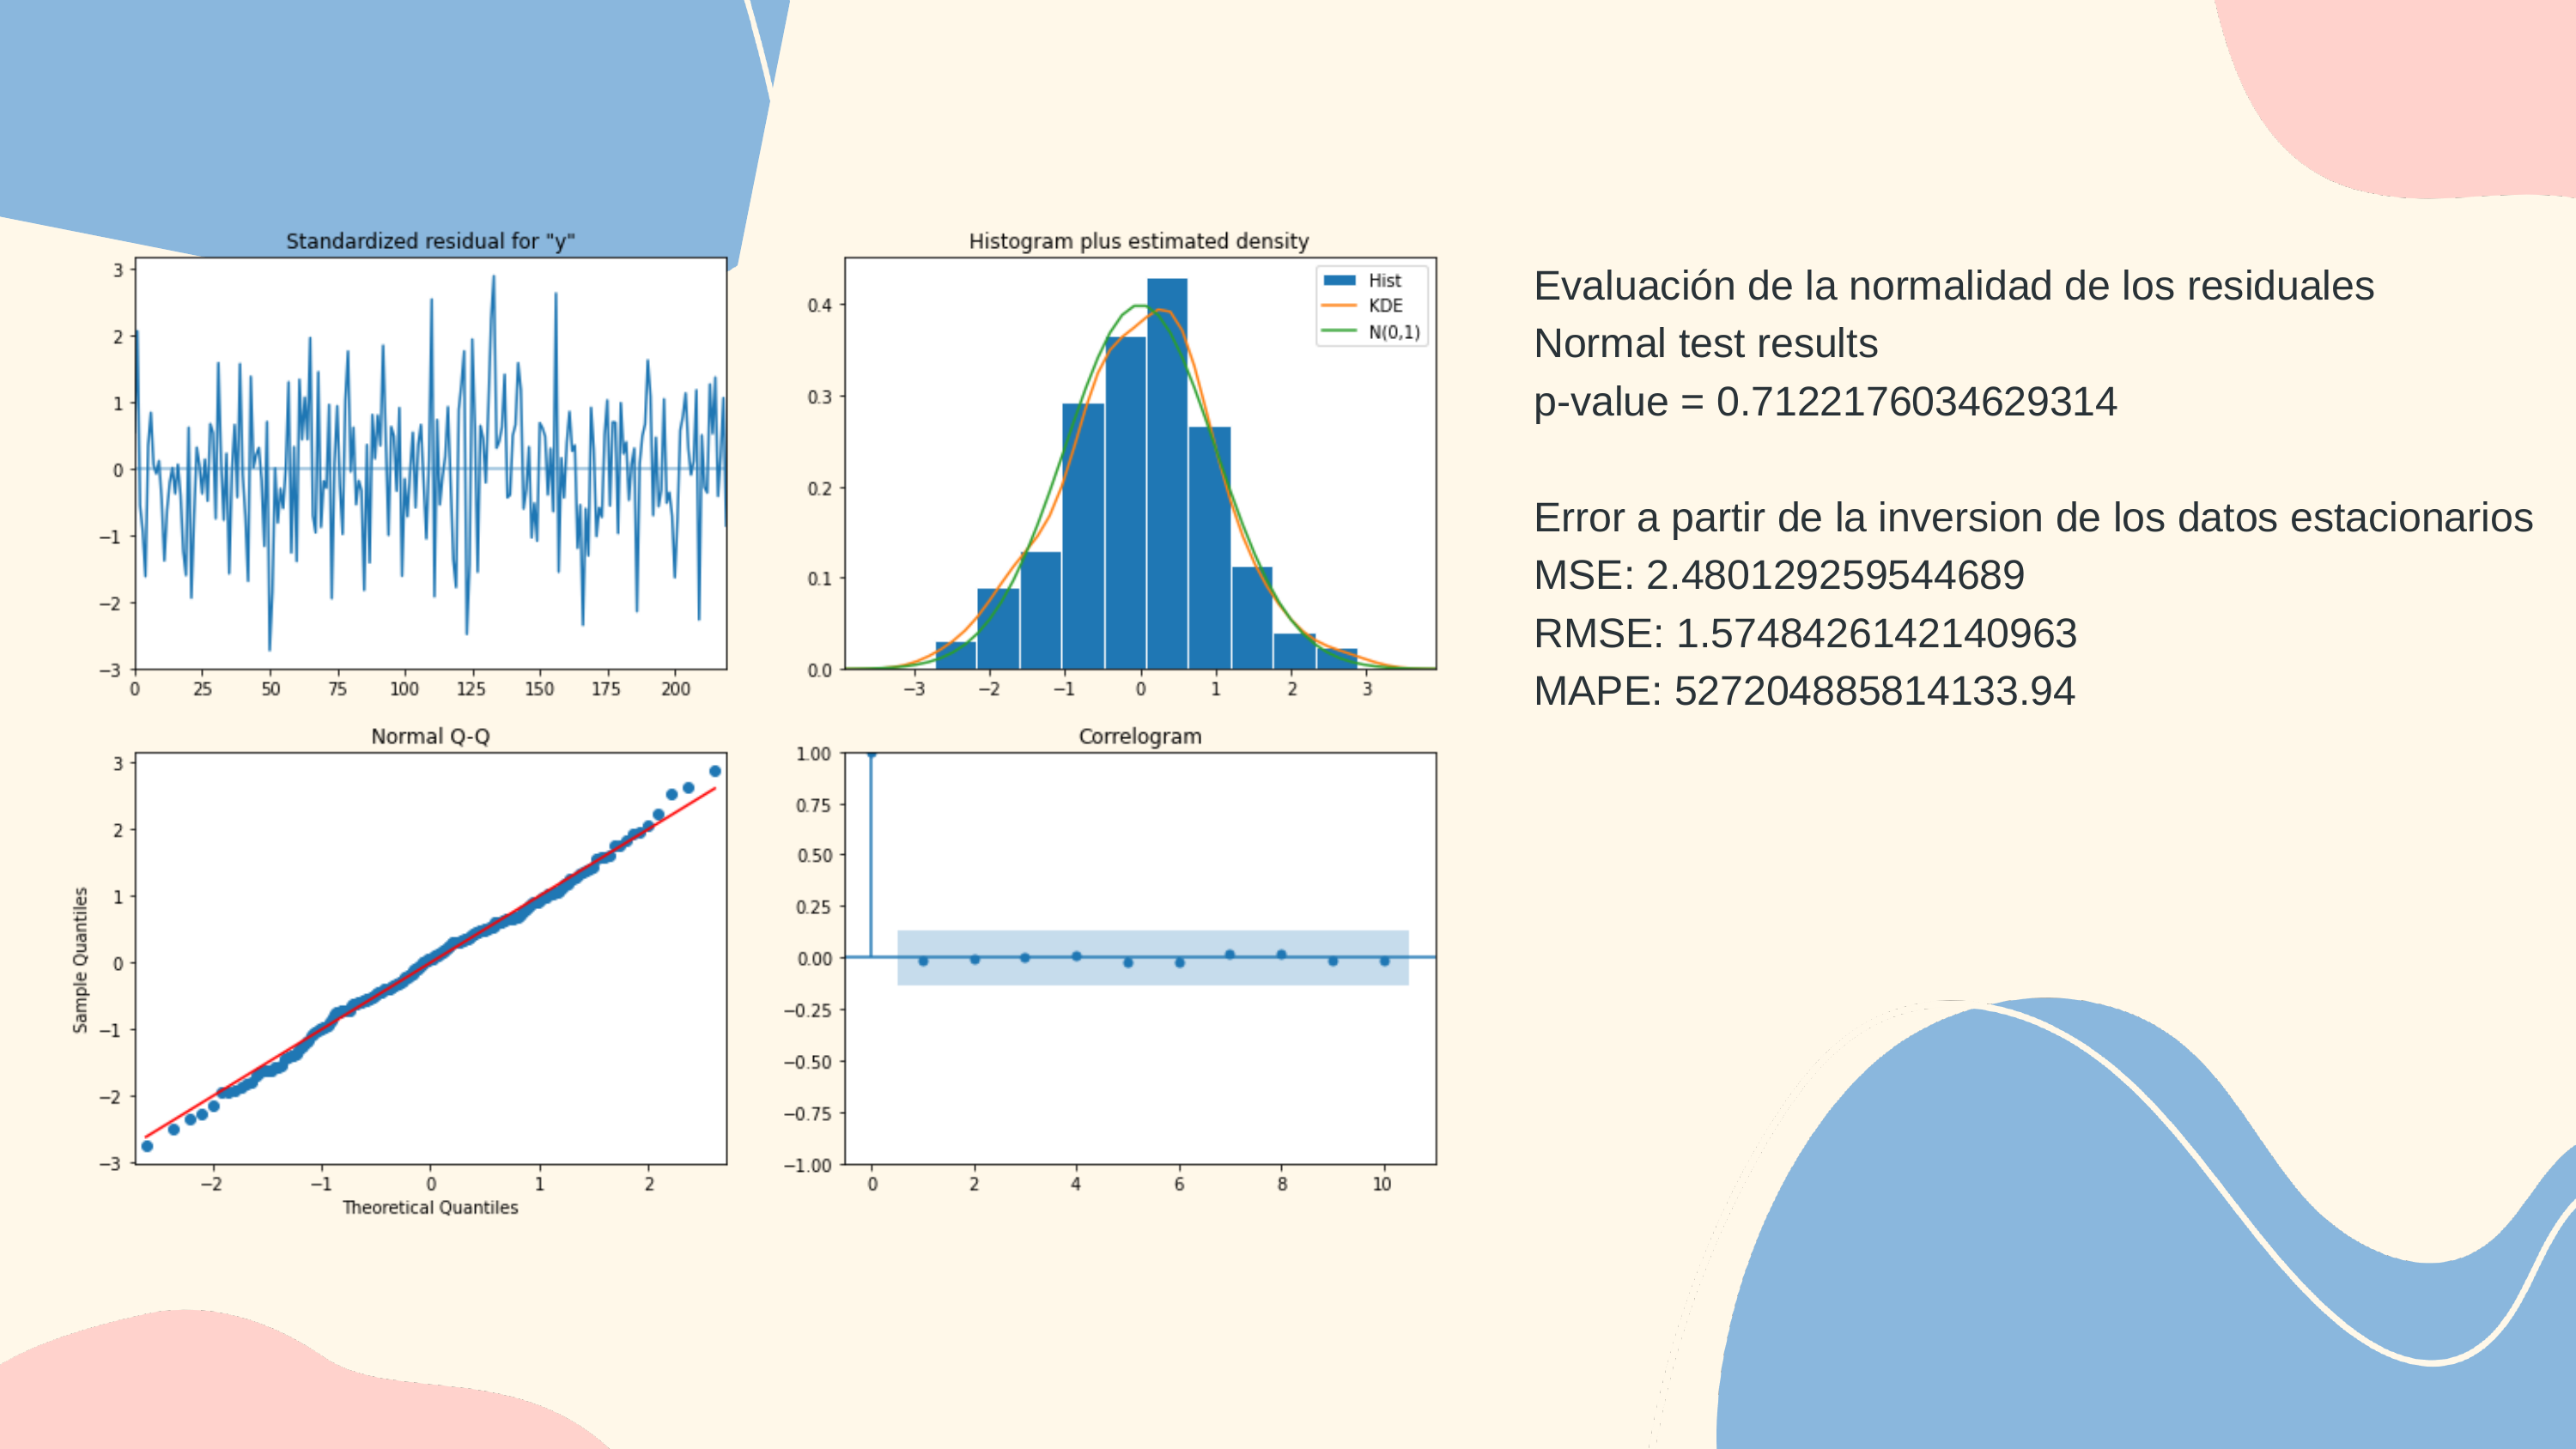

Evaluación de la normalidad de los residuales
Normal test results
p-value = 0.7122176034629314

Error a partir de la inversion de los datos estacionarios
MSE: 2.480129259544689
RMSE: 1.5748426142140963
MAPE: 527204885814133.94